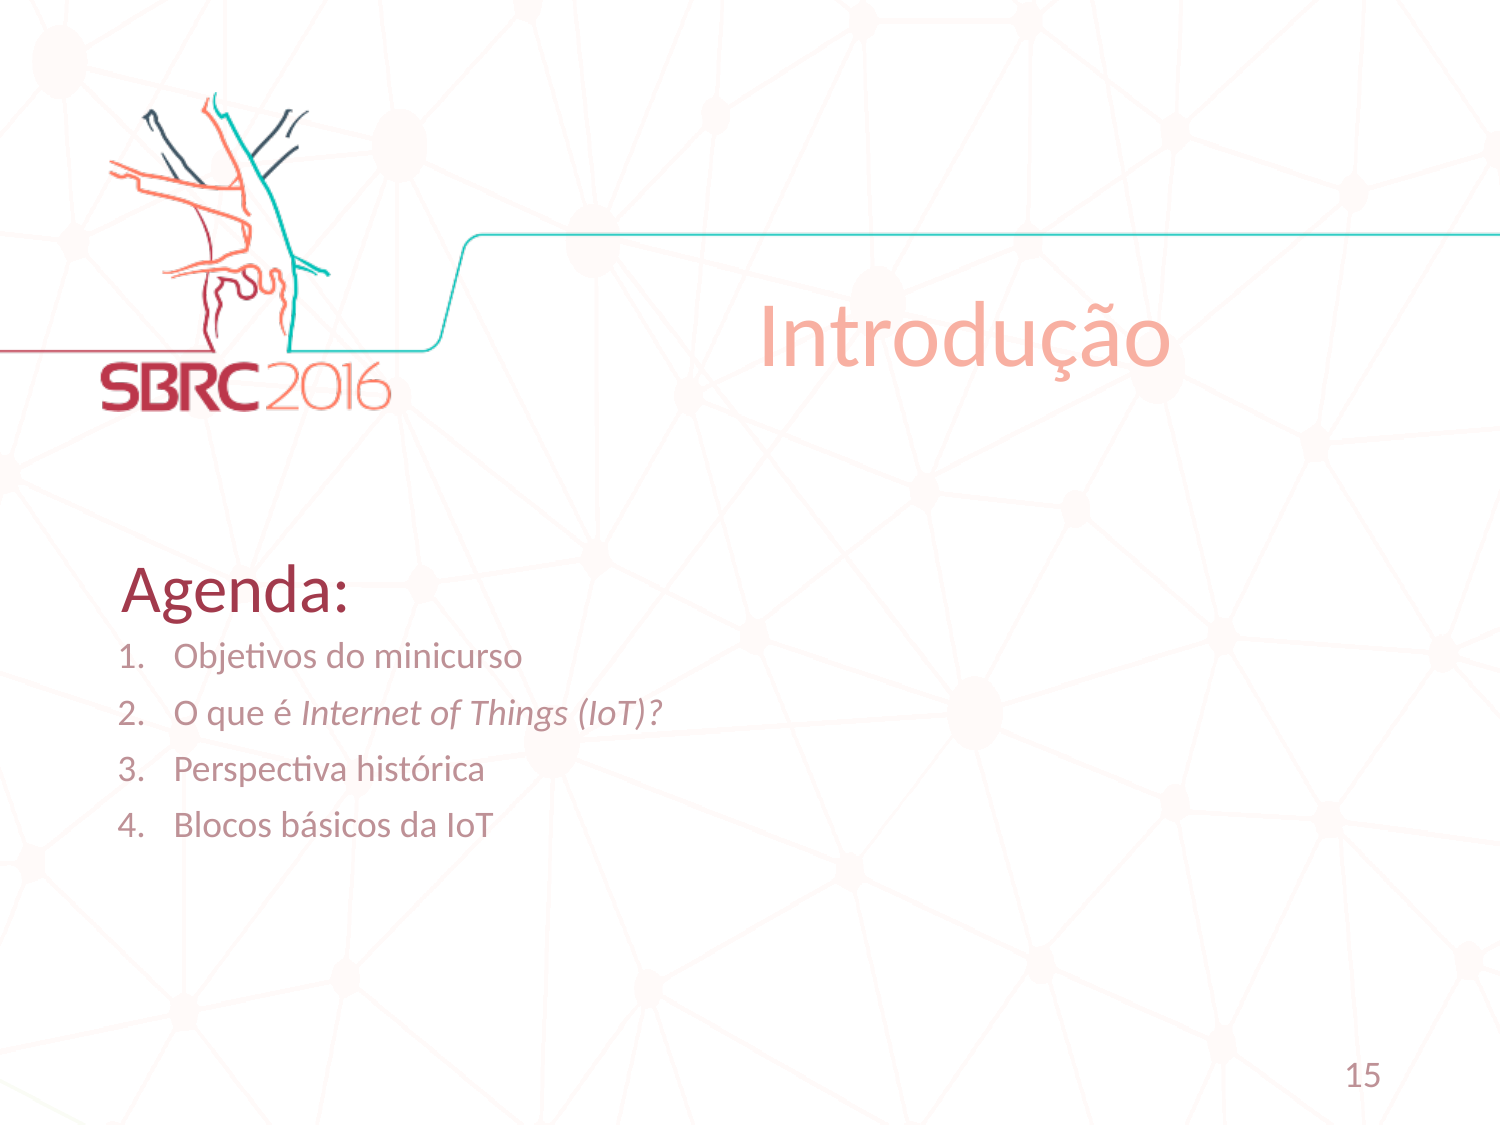

# Introdução
Objetivos do minicurso
O que é Internet of Things (IoT)?
Perspectiva histórica
Blocos básicos da IoT

15